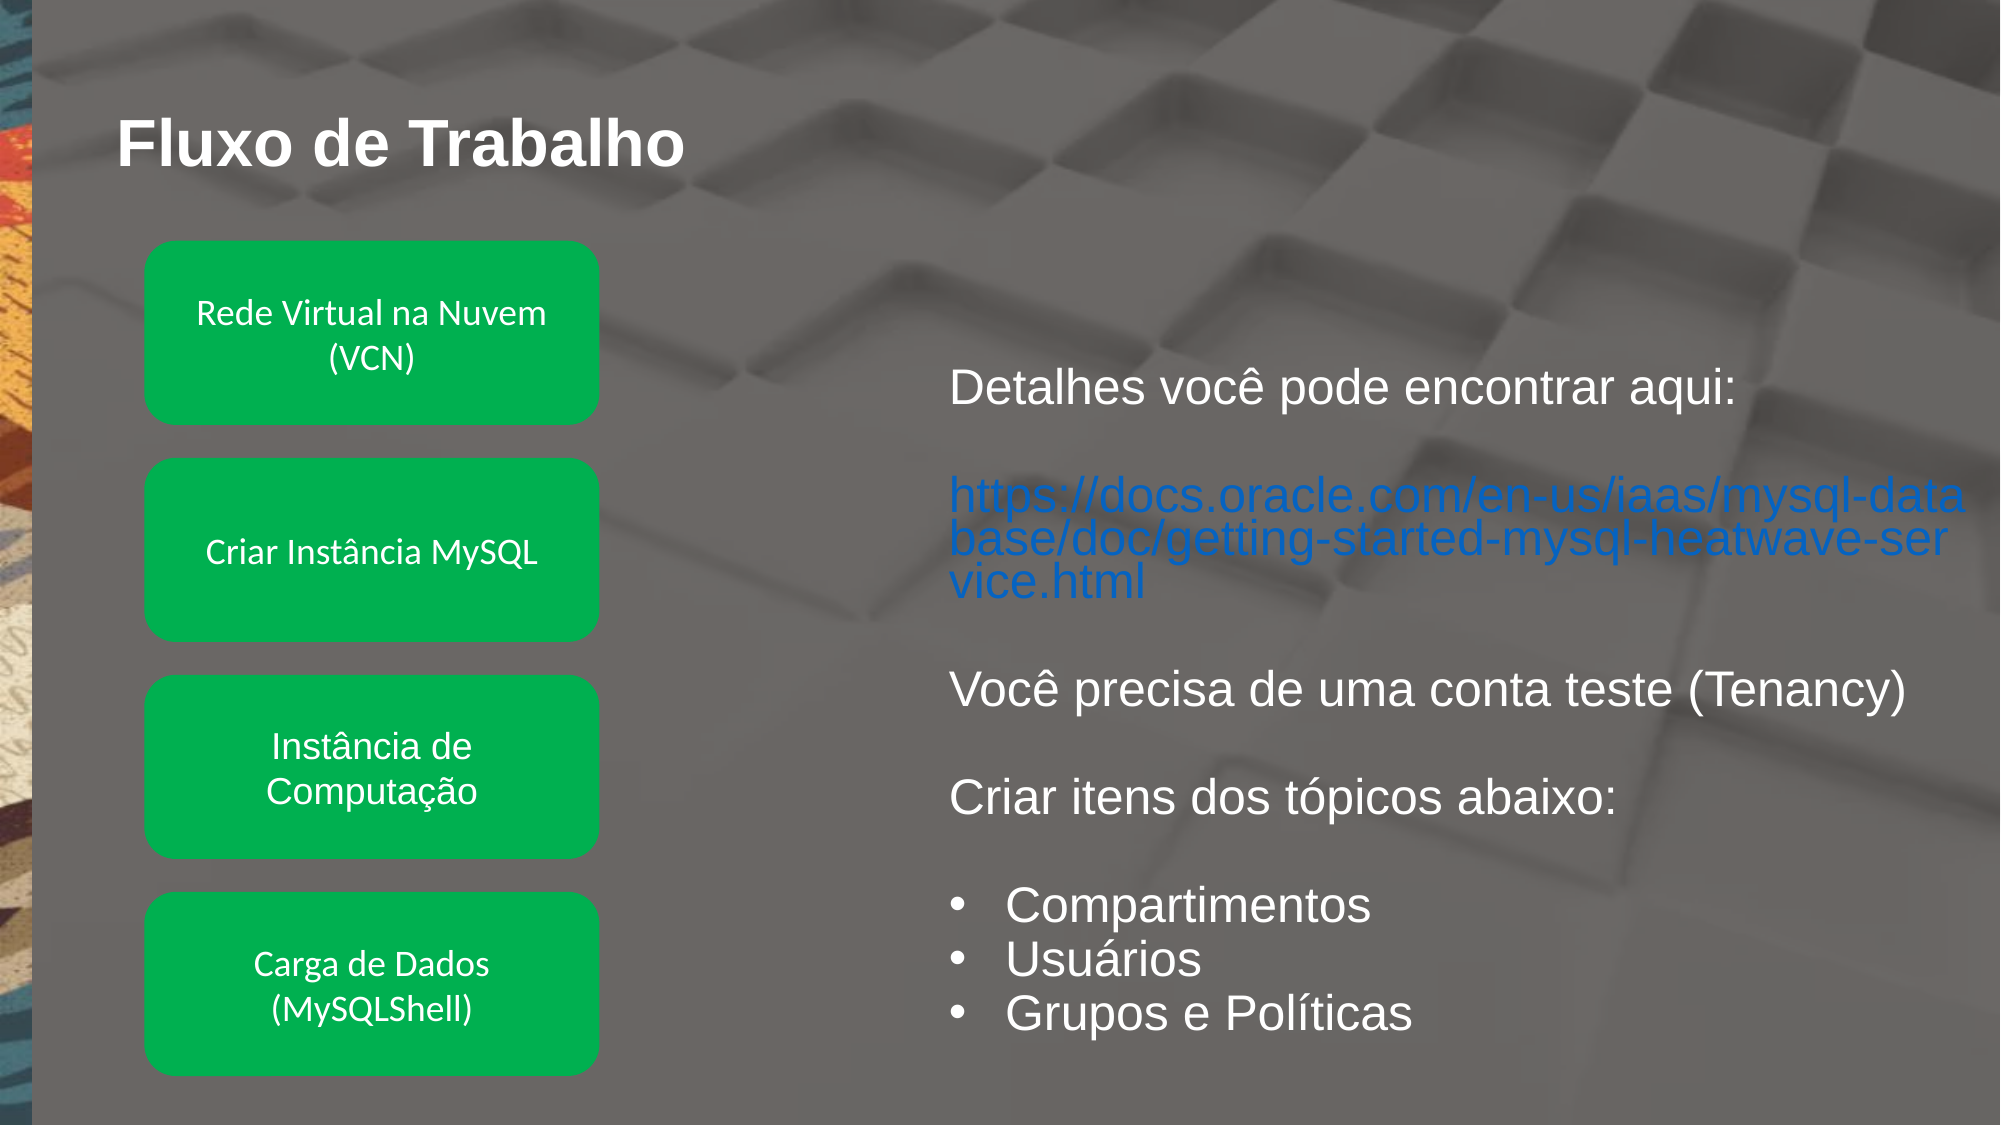

Fluxo de Trabalho
Rede Virtual na Nuvem (VCN)
Criar Instância MySQL
Instância de Computação
Detalhes você pode encontrar aqui:

https://docs.oracle.com/en-us/iaas/mysql-database/doc/getting-started-mysql-heatwave-service.html

Você precisa de uma conta teste (Tenancy)

Criar itens dos tópicos abaixo:

Compartimentos
Usuários
Grupos e Políticas
Carga de Dados (MySQLShell)